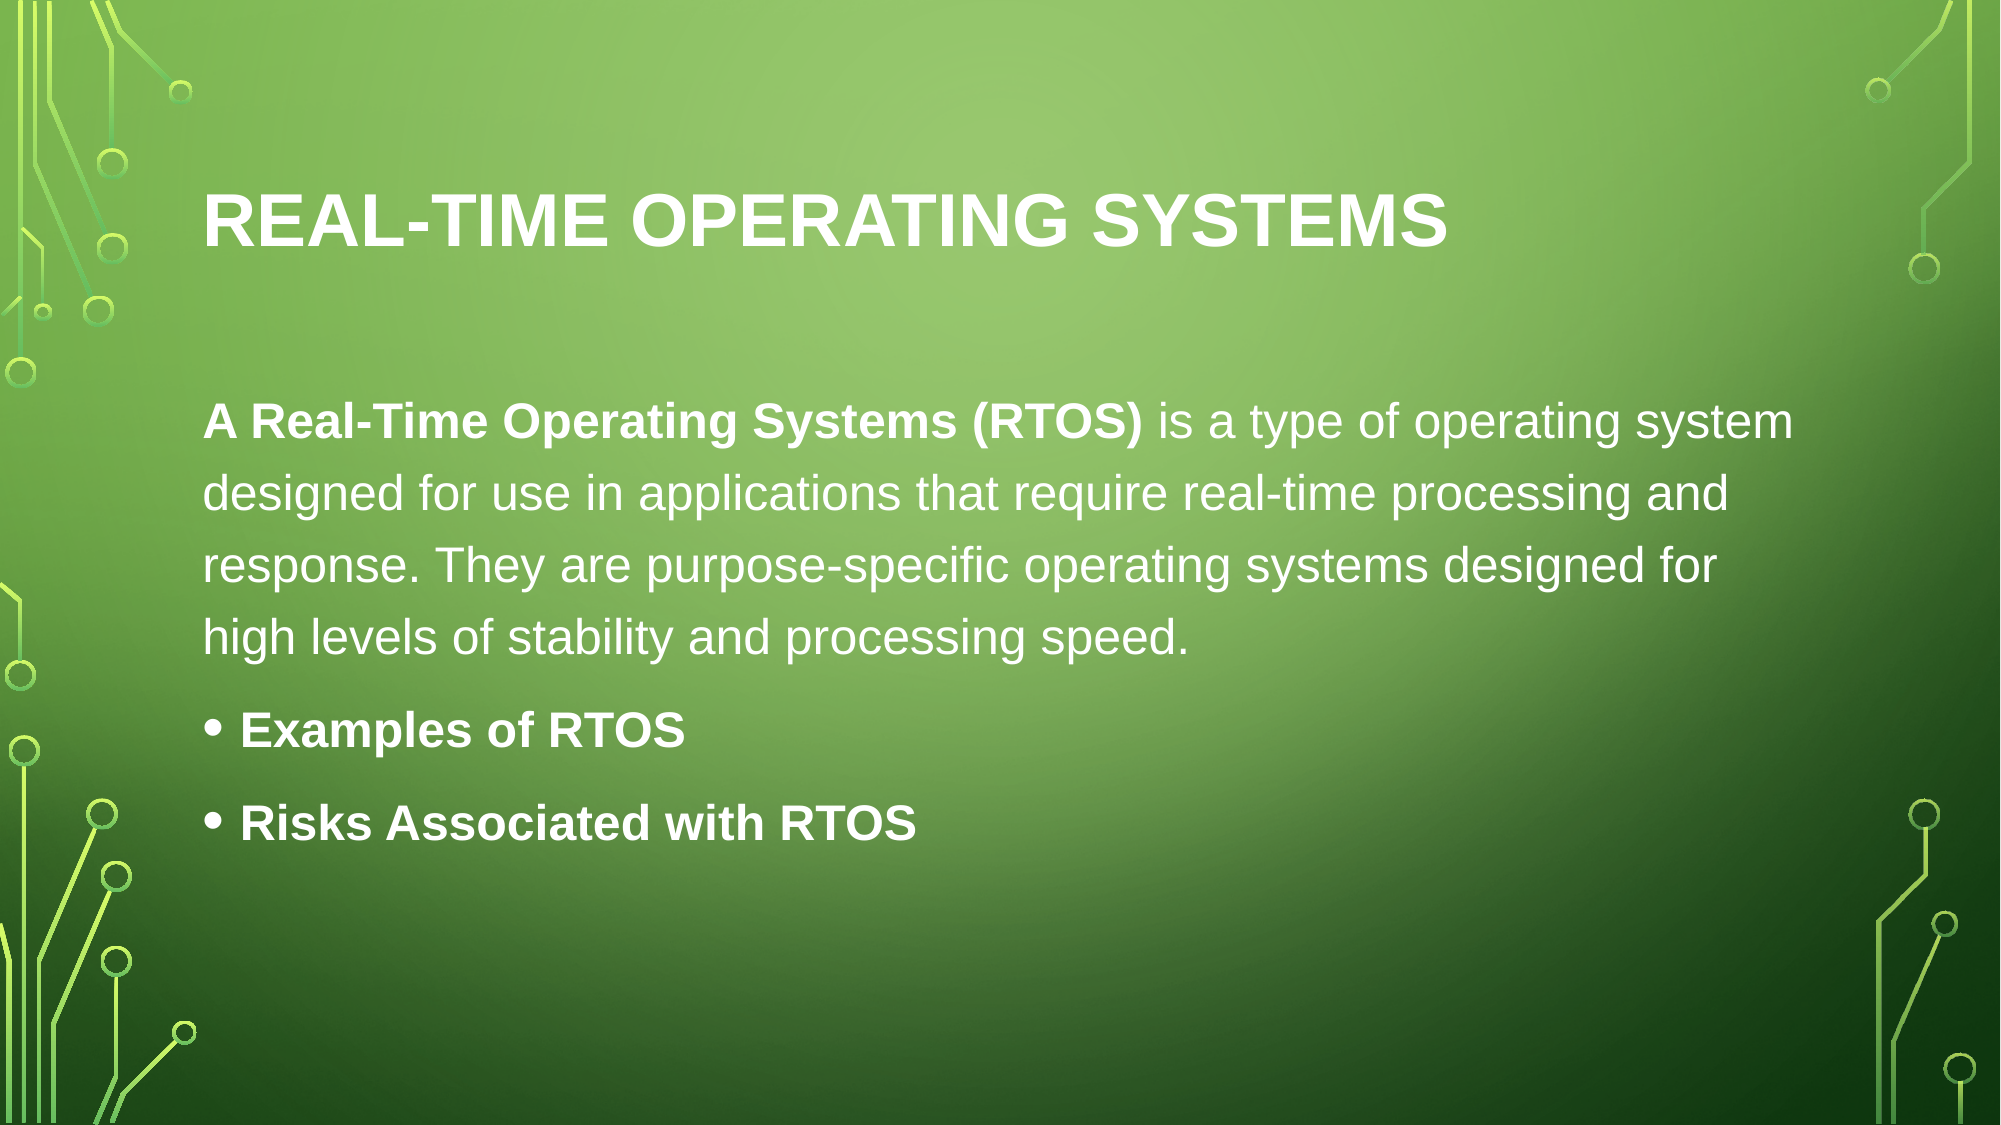

# Real-Time Operating Systems
A Real-Time Operating Systems (RTOS) is a type of operating system designed for use in applications that require real-time processing and response. They are purpose-specific operating systems designed for high levels of stability and processing speed.
Examples of RTOS
Risks Associated with RTOS